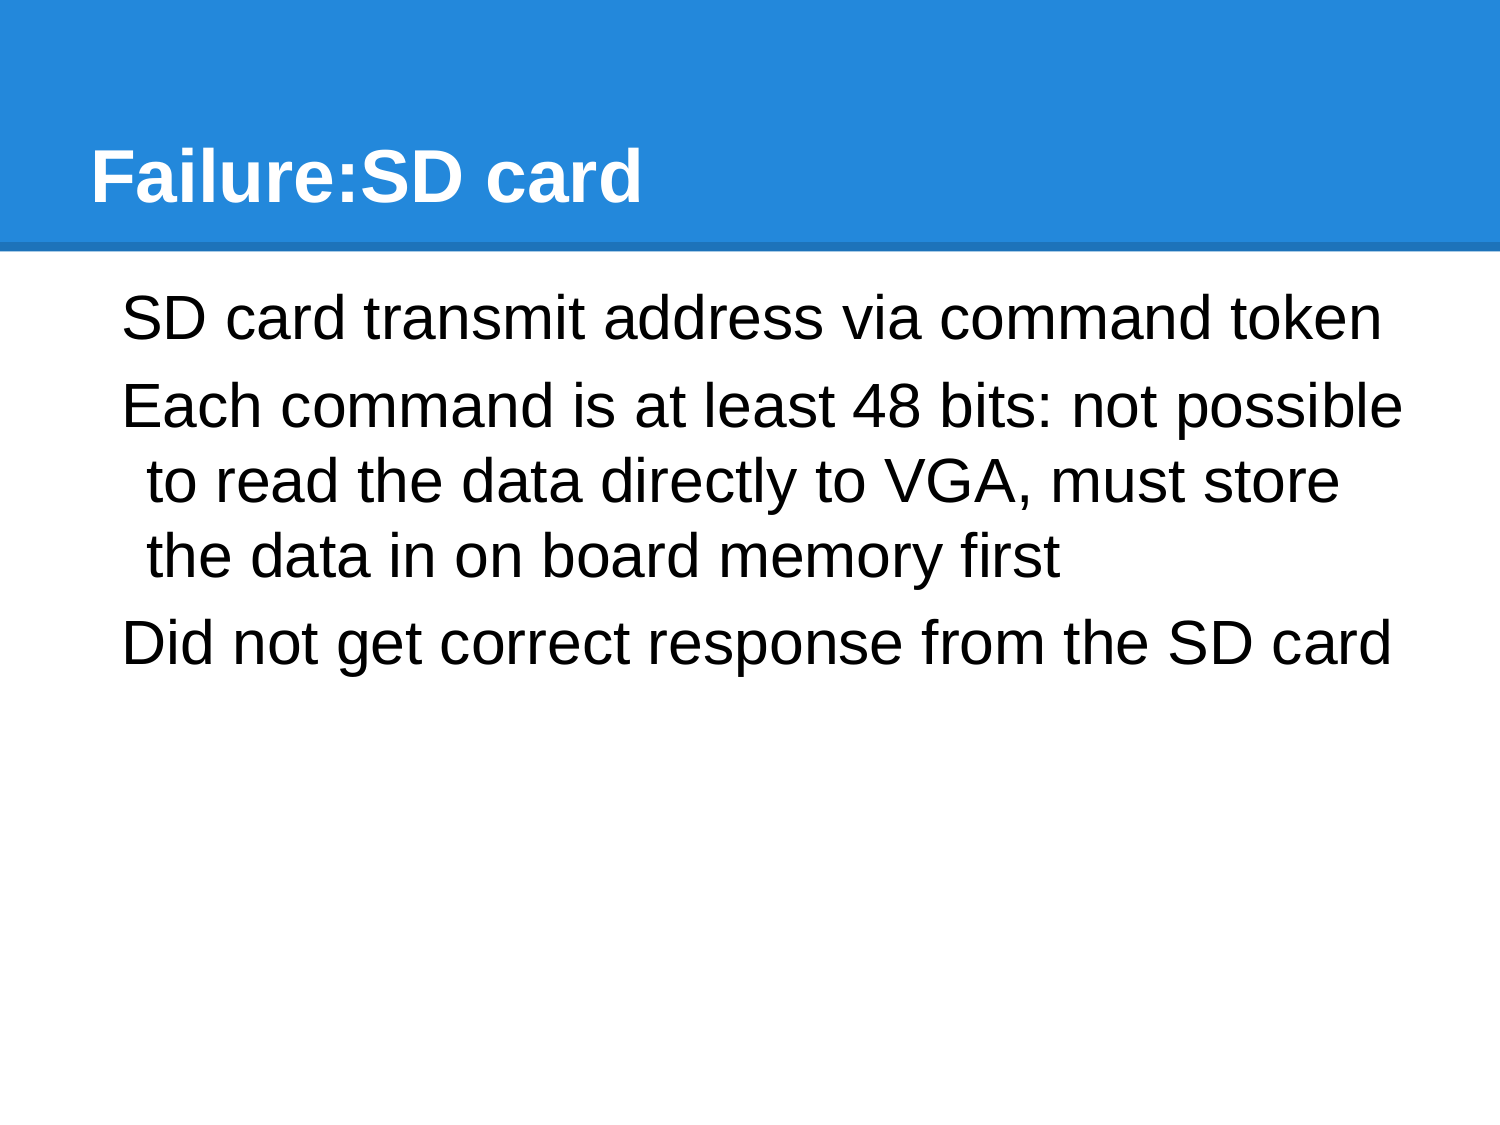

# Failure:SD card
SD card transmit address via command token
Each command is at least 48 bits: not possible to read the data directly to VGA, must store the data in on board memory first
Did not get correct response from the SD card